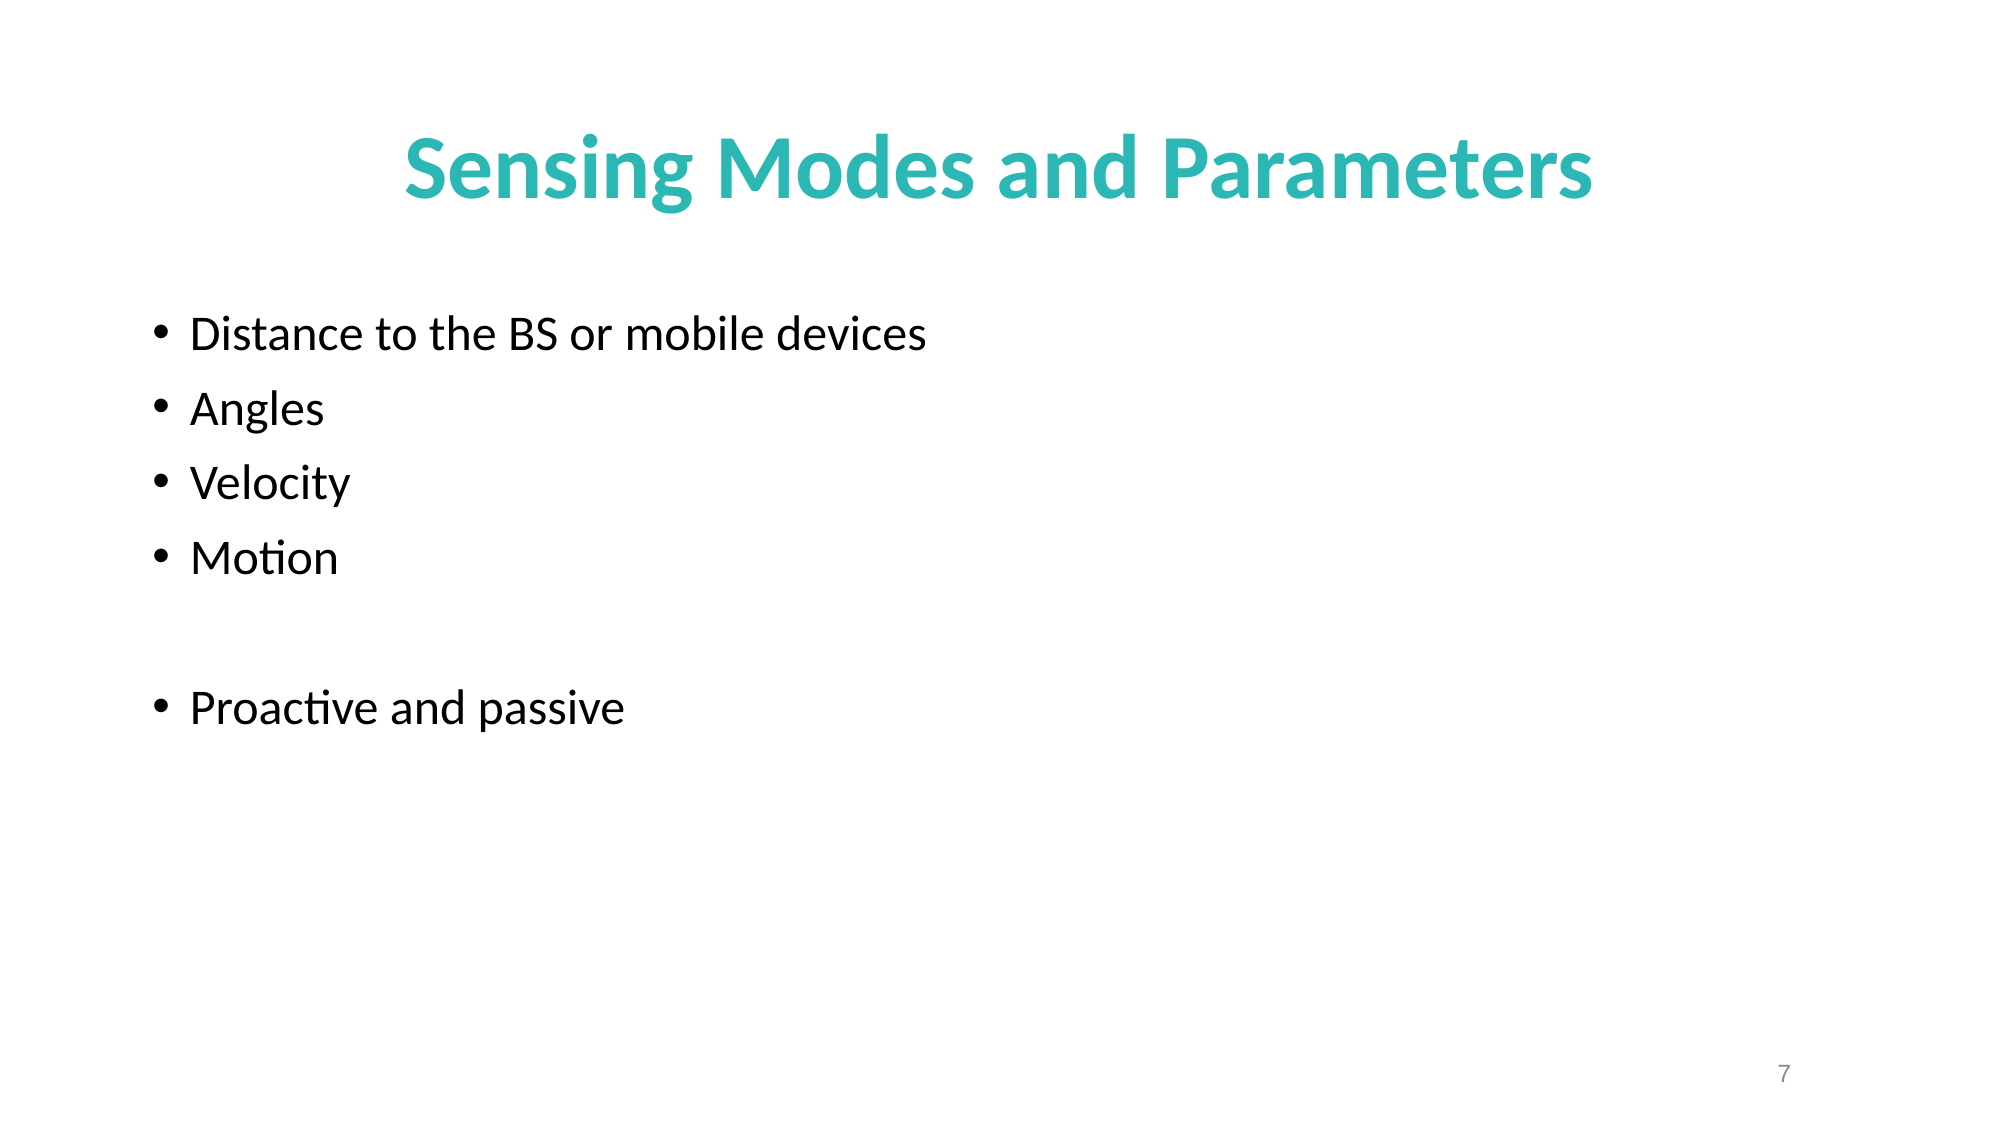

# Sensing Modes and Parameters
Distance to the BS or mobile devices
Angles
Velocity
Motion

Proactive and passive
7